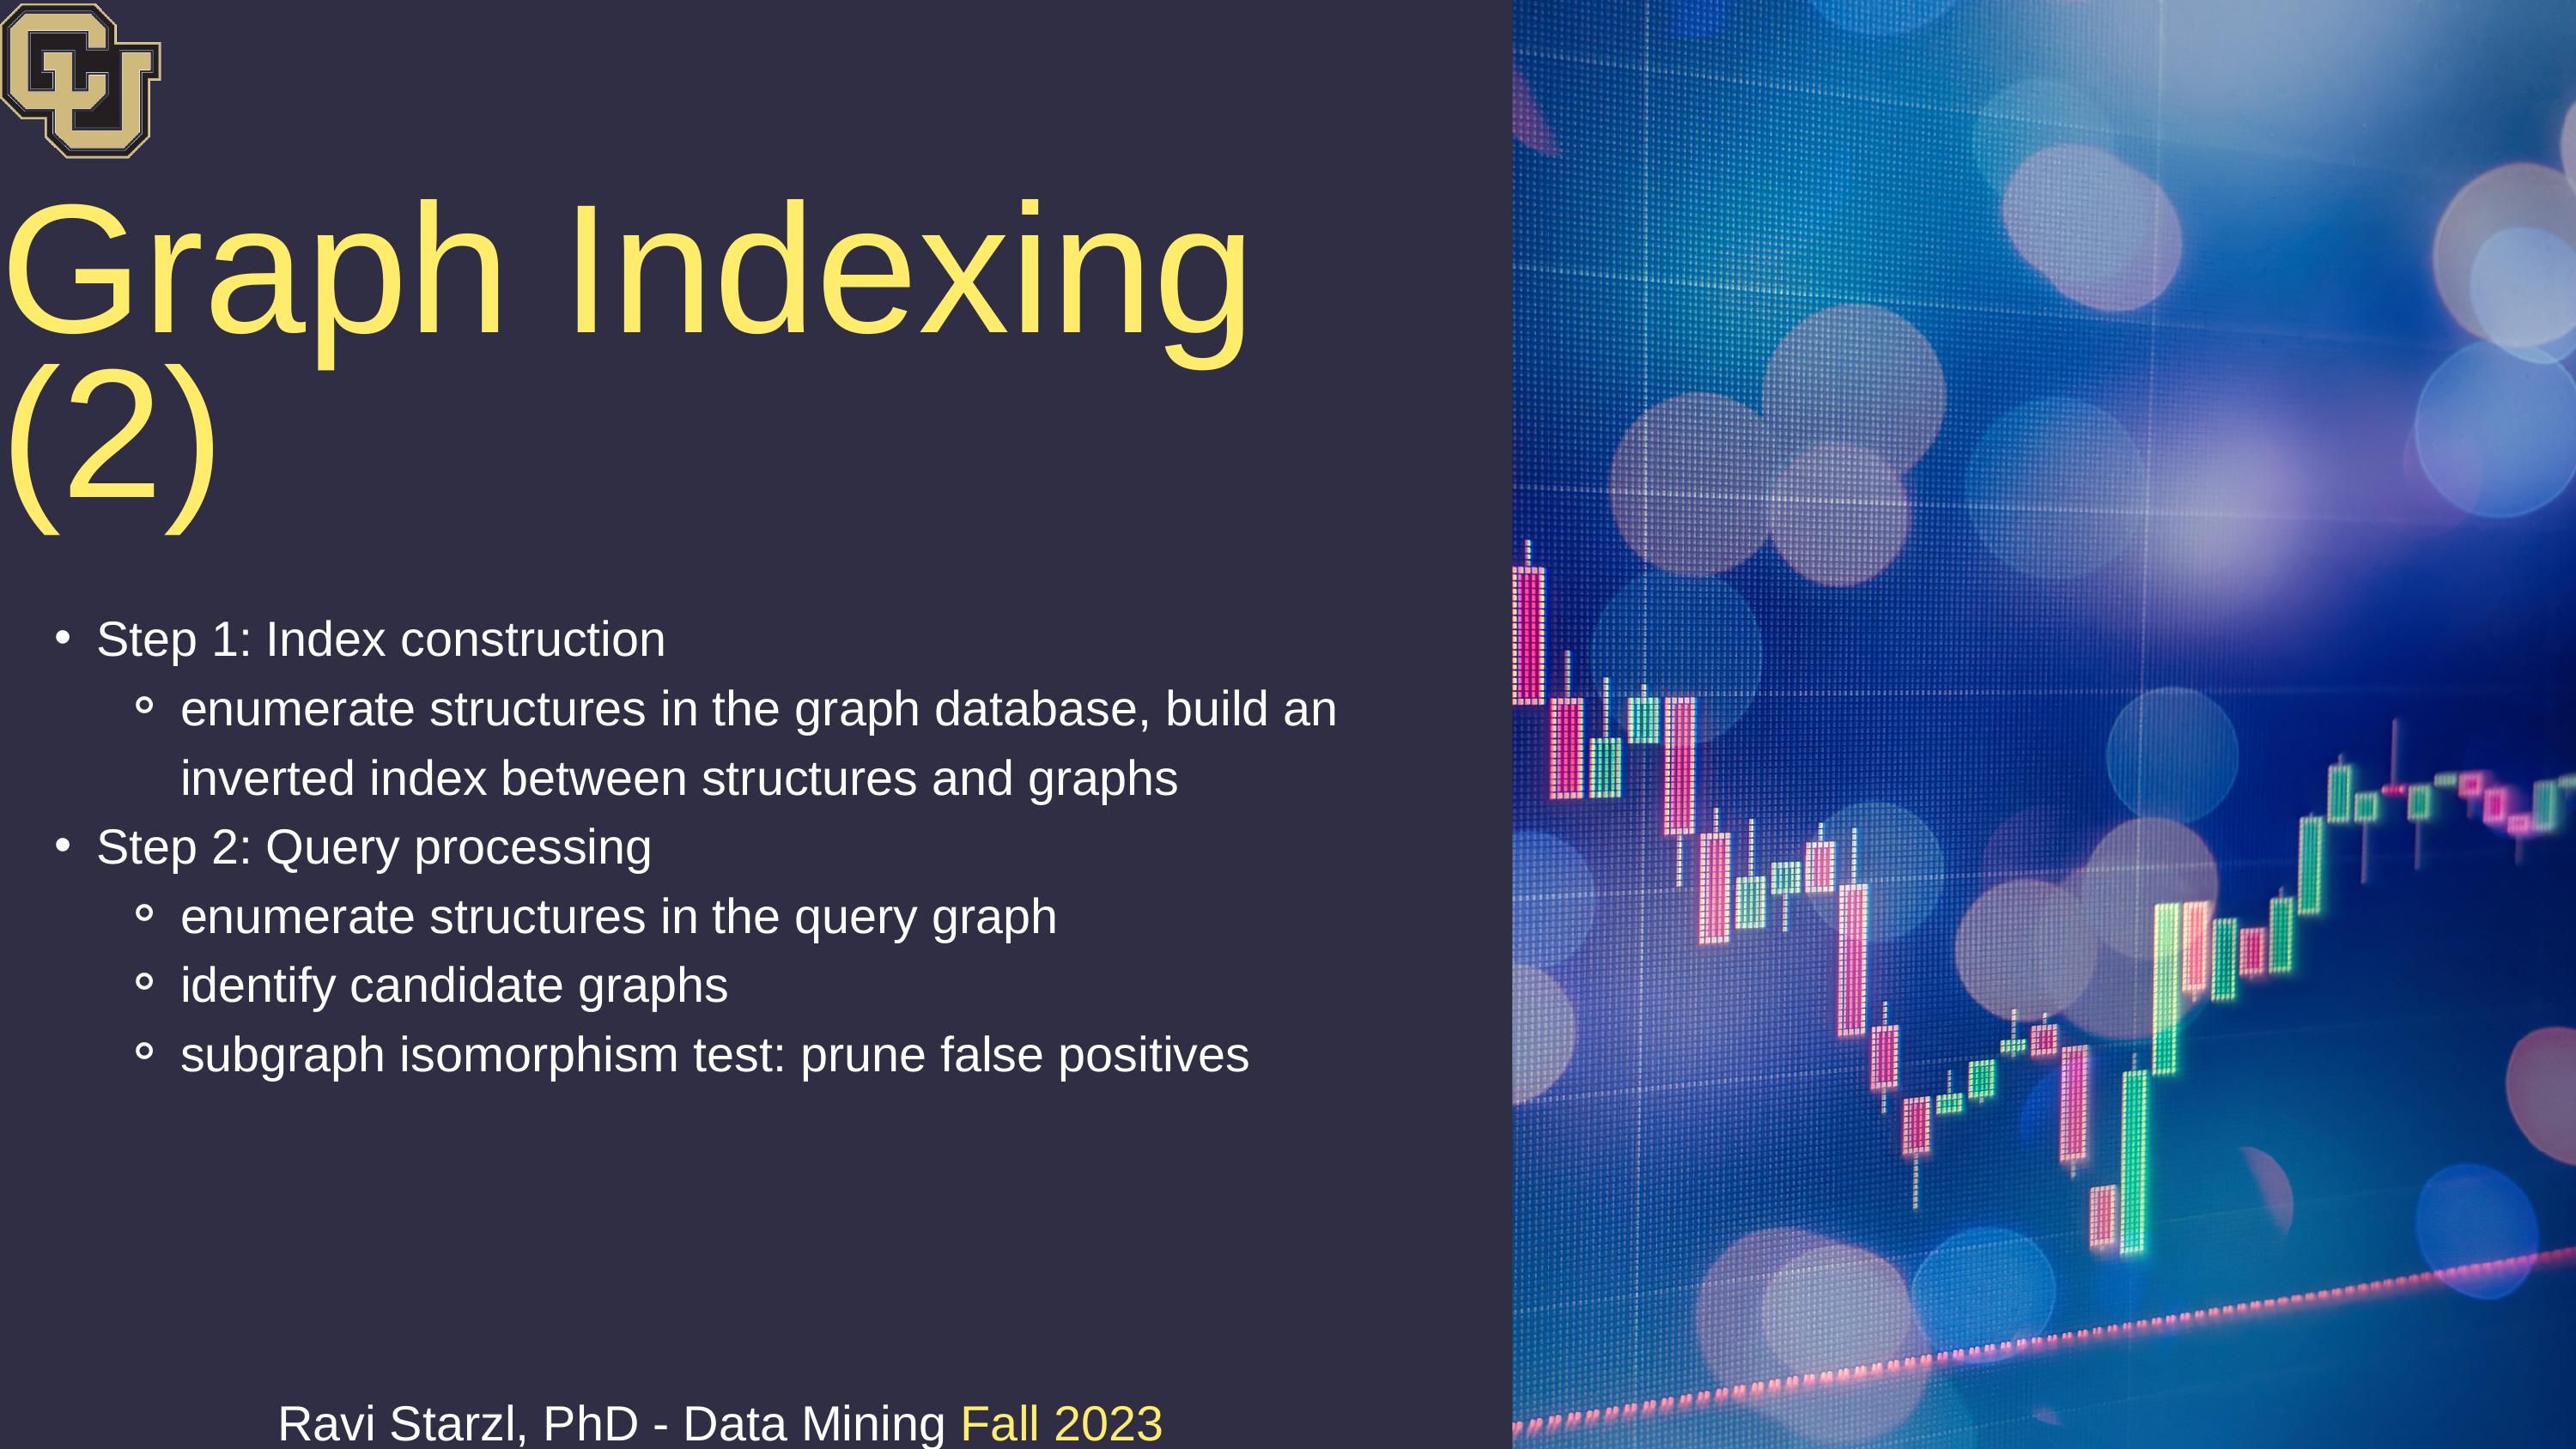

Graph Indexing (2)

Step 1: Index construction
enumerate structures in the graph database, build an inverted index between structures and graphs
Step 2: Query processing
enumerate structures in the query graph
identify candidate graphs
subgraph isomorphism test: prune false positives
Ravi Starzl, PhD - Data Mining Fall 2023